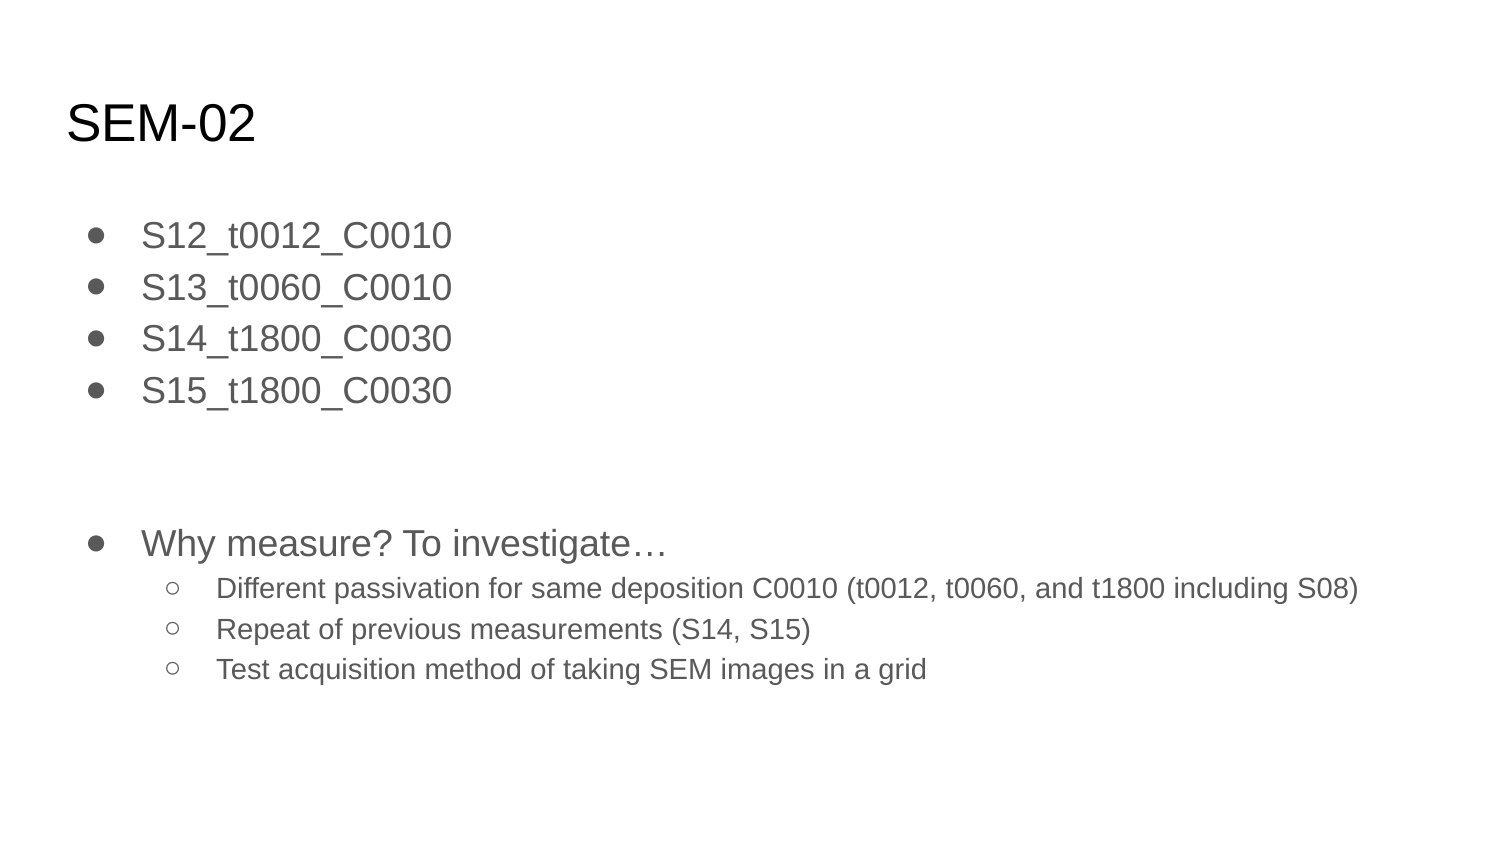

# SEM-02
S12_t0012_C0010
S13_t0060_C0010
S14_t1800_C0030
S15_t1800_C0030

Why measure? To investigate…
Different passivation for same deposition C0010 (t0012, t0060, and t1800 including S08)
Repeat of previous measurements (S14, S15)
Test acquisition method of taking SEM images in a grid